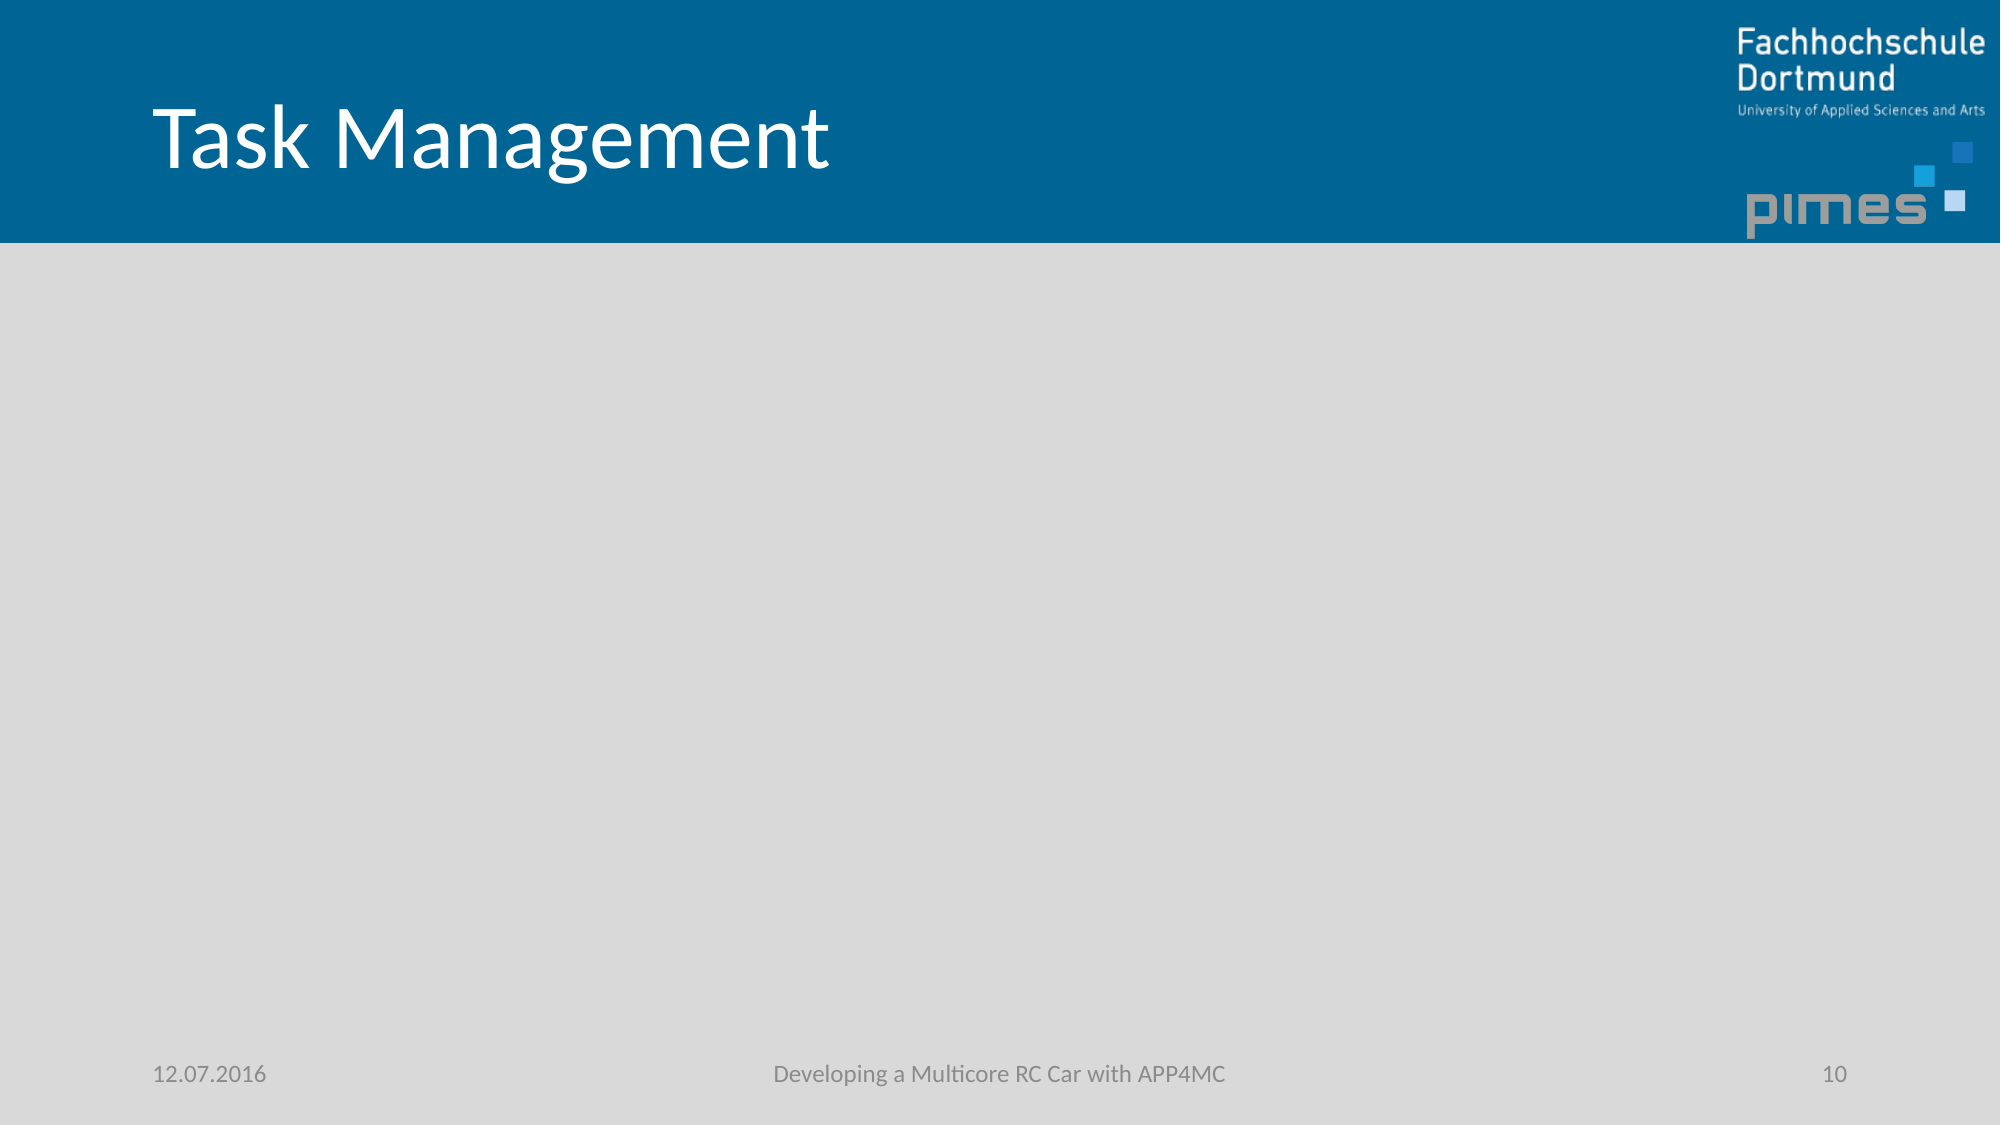

# Task Management

12.07.2016
Developing a Multicore RC Car with APP4MC
10